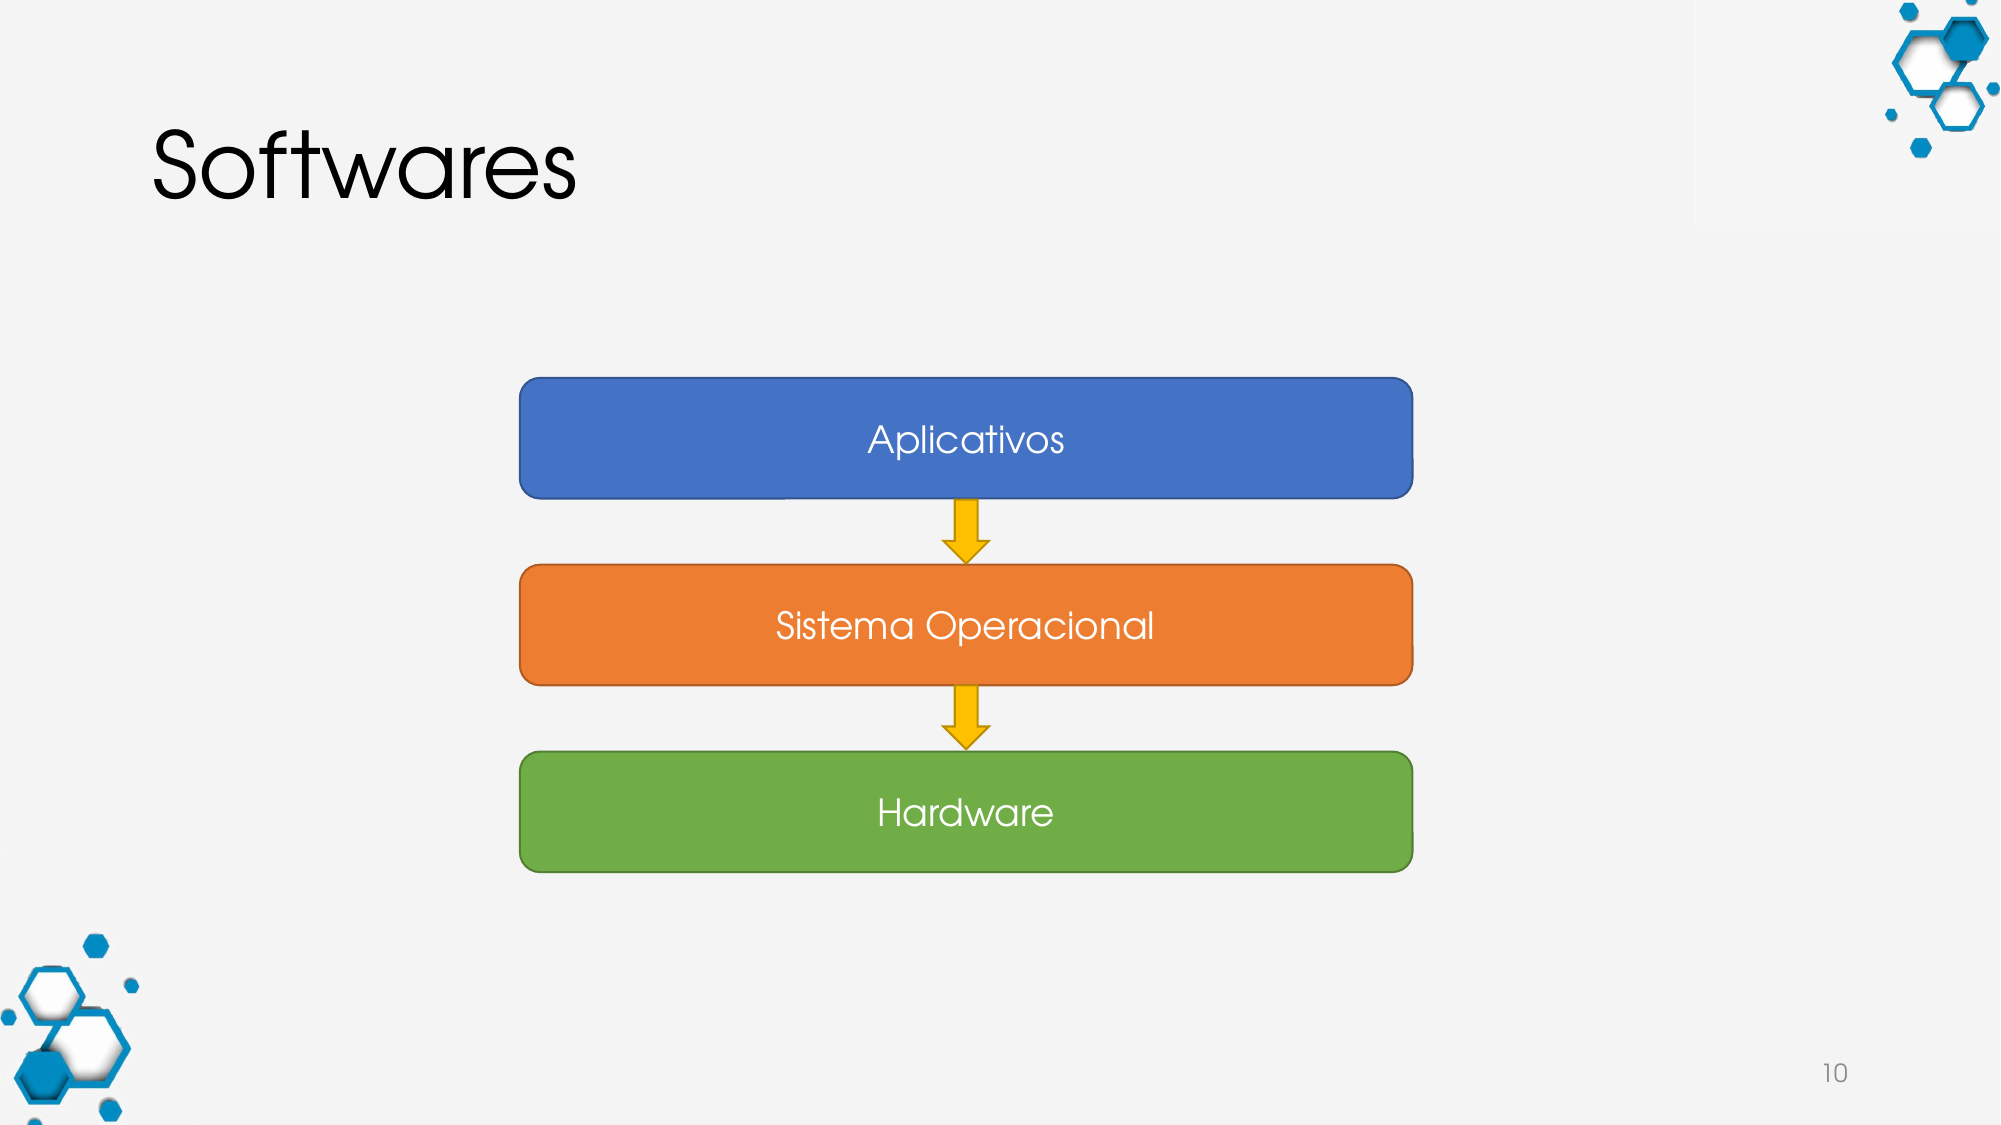

# Softwares
Aplicativos

Sistema Operacional

Hardware
10